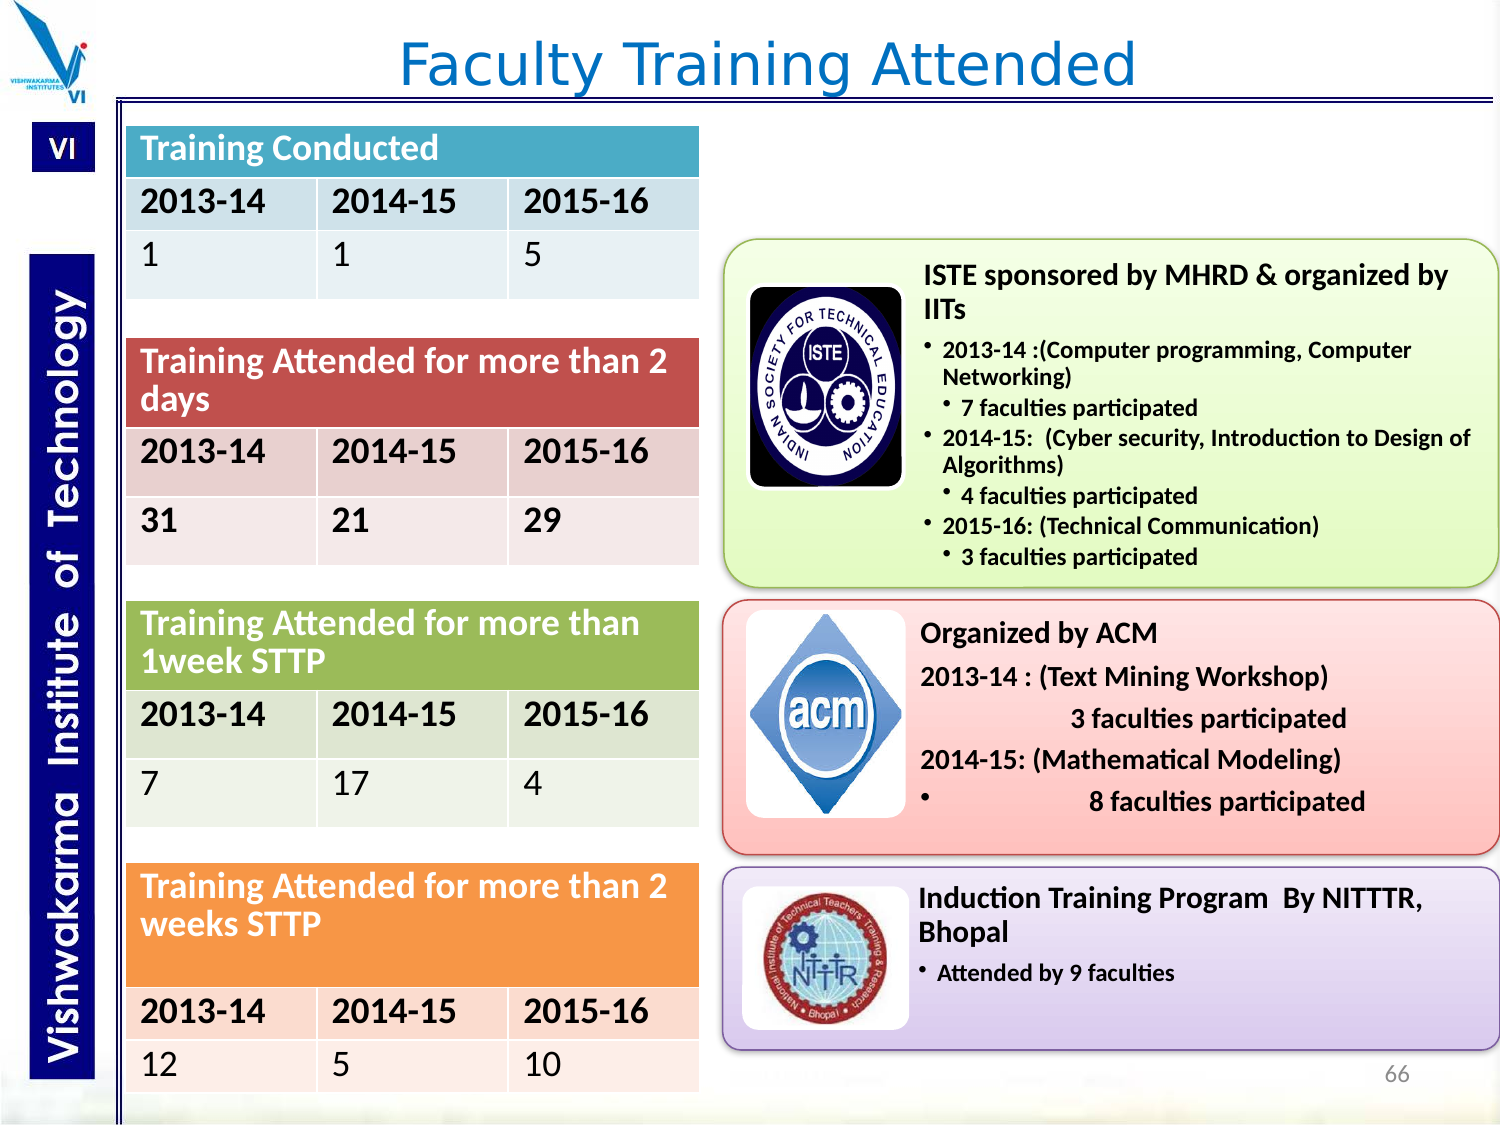

# Faculty Training Attended
| Training Conducted |  |  |
| --- | --- | --- |
| 2013-14 | 2014-15 | 2015-16 |
| 1 | 1 | 5 |

ISTE sponsored by MHRD & organized by IITs
2013-14 :(Computer programming, Computer Networking)
7 faculties participated
2014-15:  (Cyber security, Introduction to Design of Algorithms)
4 faculties participated
2015-16: (Technical Communication)
3 faculties participated
Organized by ACM
2013-14 : (Text Mining Workshop)
	3 faculties participated
2014-15: (Mathematical Modeling)
	8 faculties participated
Induction Training Program  By NITTTR, Bhopal
Attended by 9 faculties
| Training Attended for more than 2 days |  |  |
| --- | --- | --- |
| 2013-14 | 2014-15 | 2015-16 |
| 31 | 21 | 29 |
| Training Attended for more than 1week STTP |  |  |
| --- | --- | --- |
| 2013-14 | 2014-15 | 2015-16 |
| 7 | 17 | 4 |
| Training Attended for more than 2 weeks STTP |  |  |
| --- | --- | --- |
| 2013-14 | 2014-15 | 2015-16 |
| 12 | 5 | 10 |
66